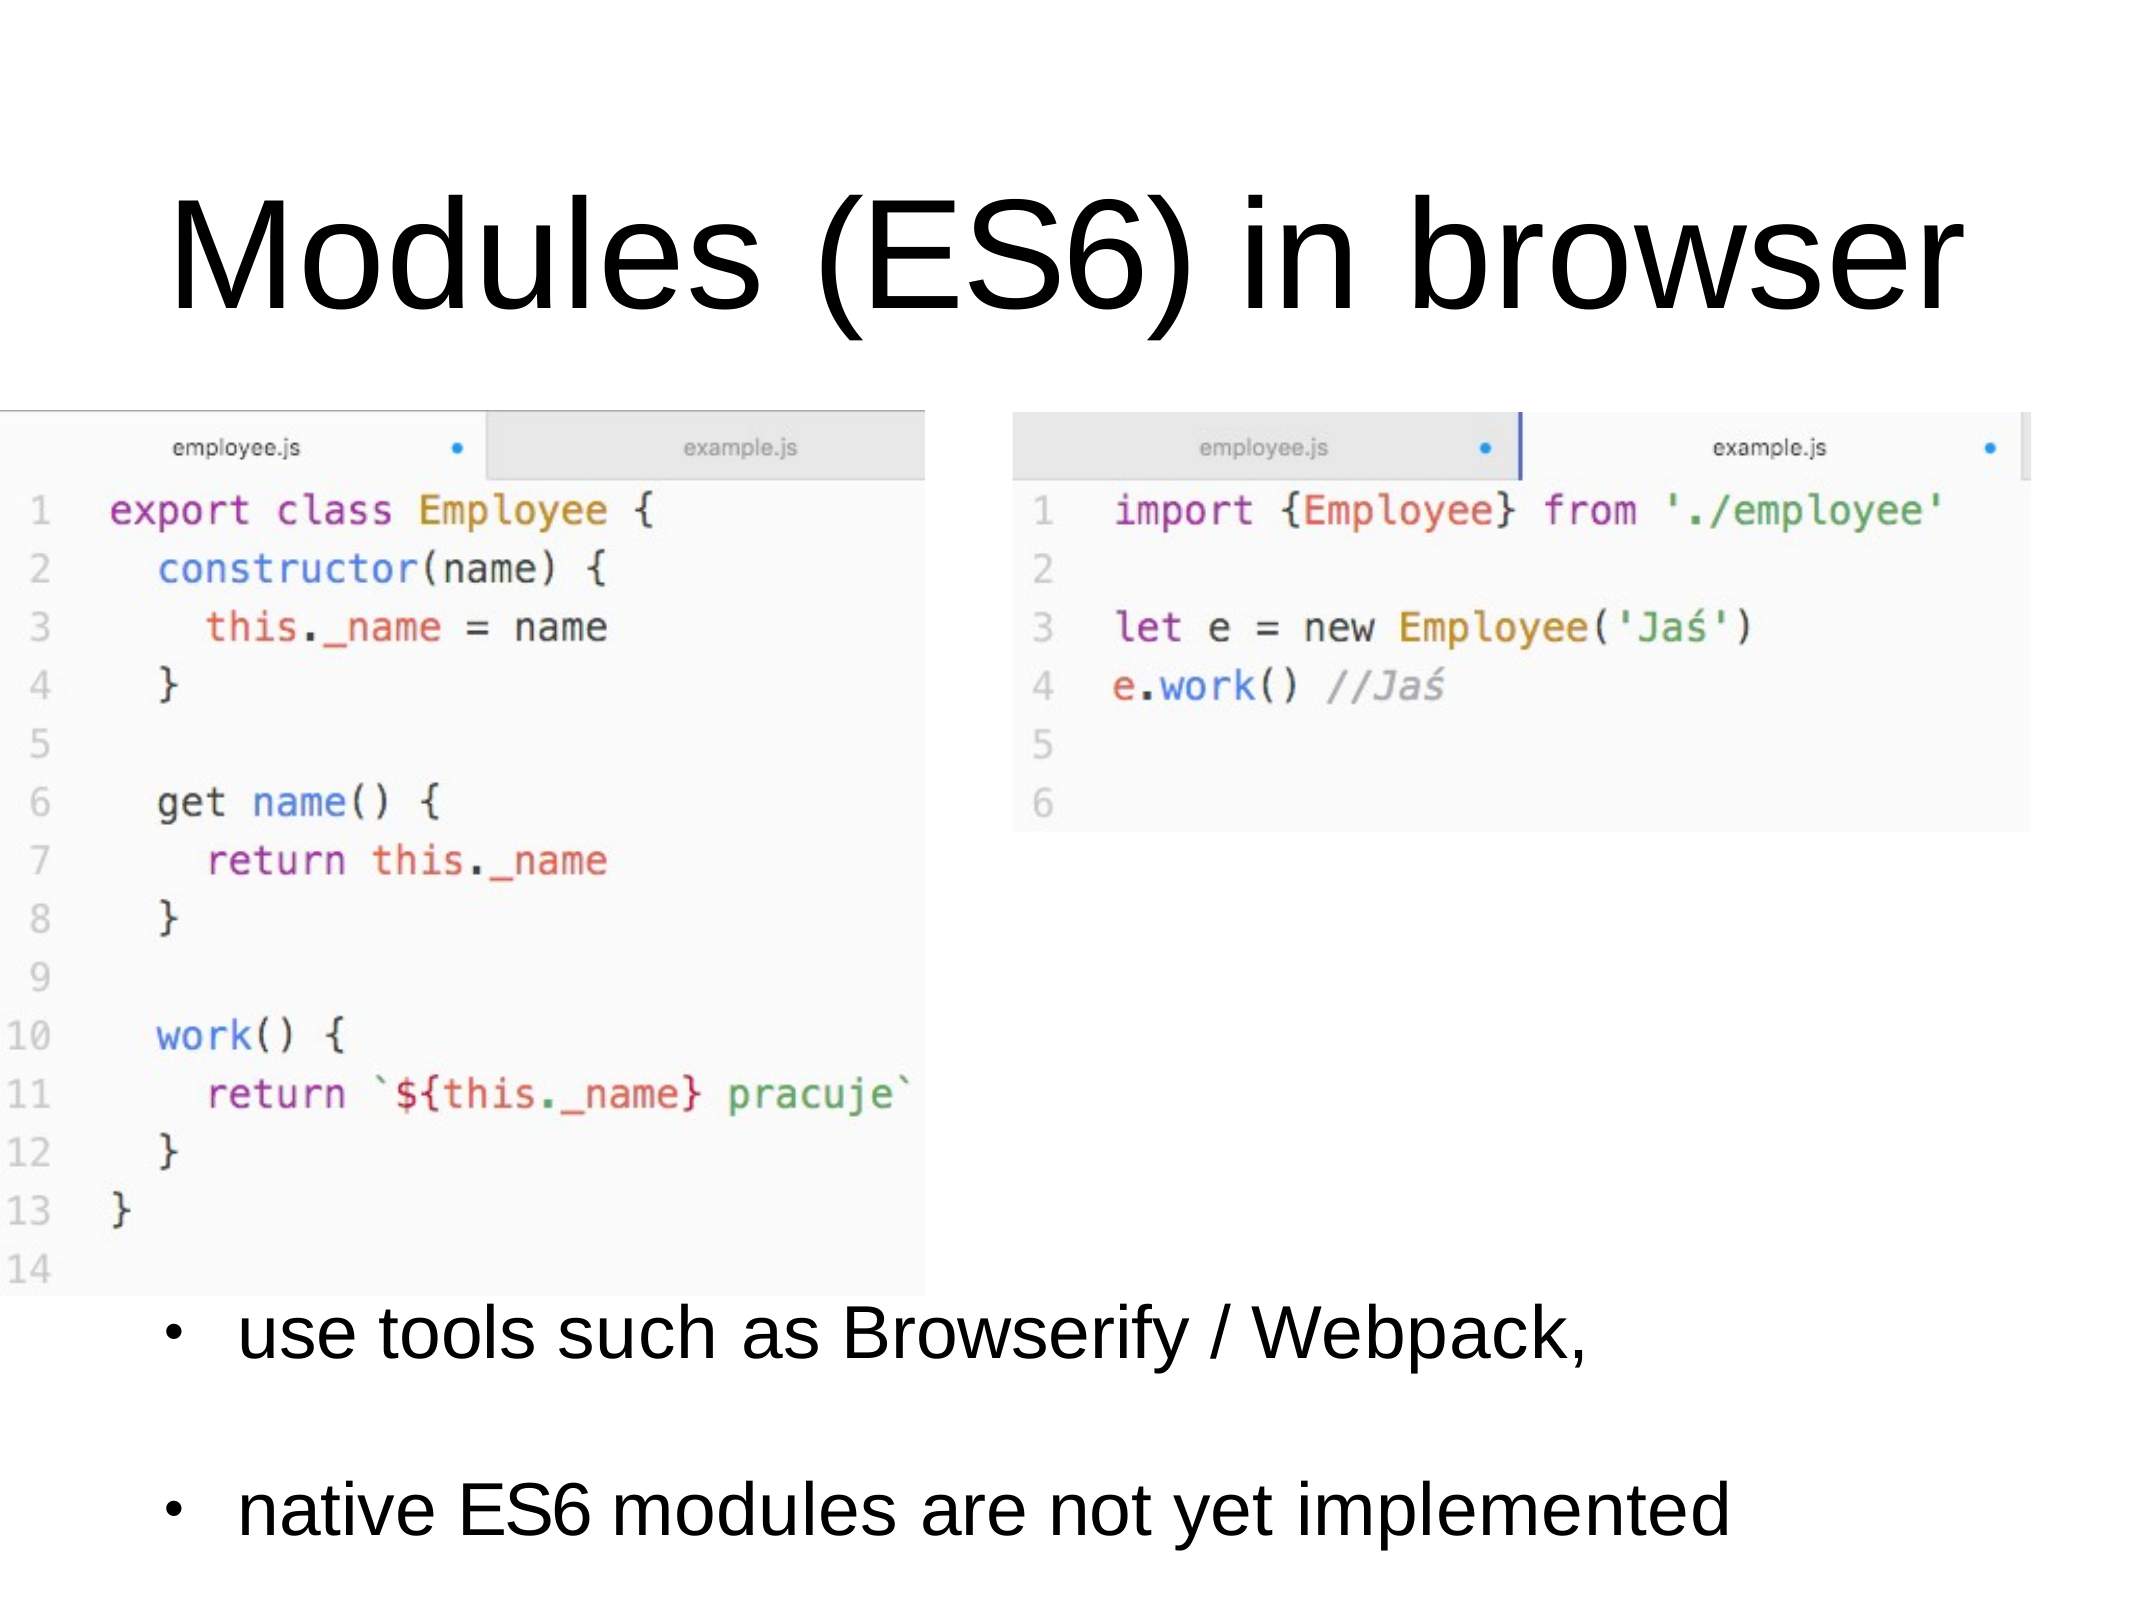

# Modules (ES6) in browser

use tools such as Browserify / Webpack,
•
native ES6 modules are not yet implemented
•